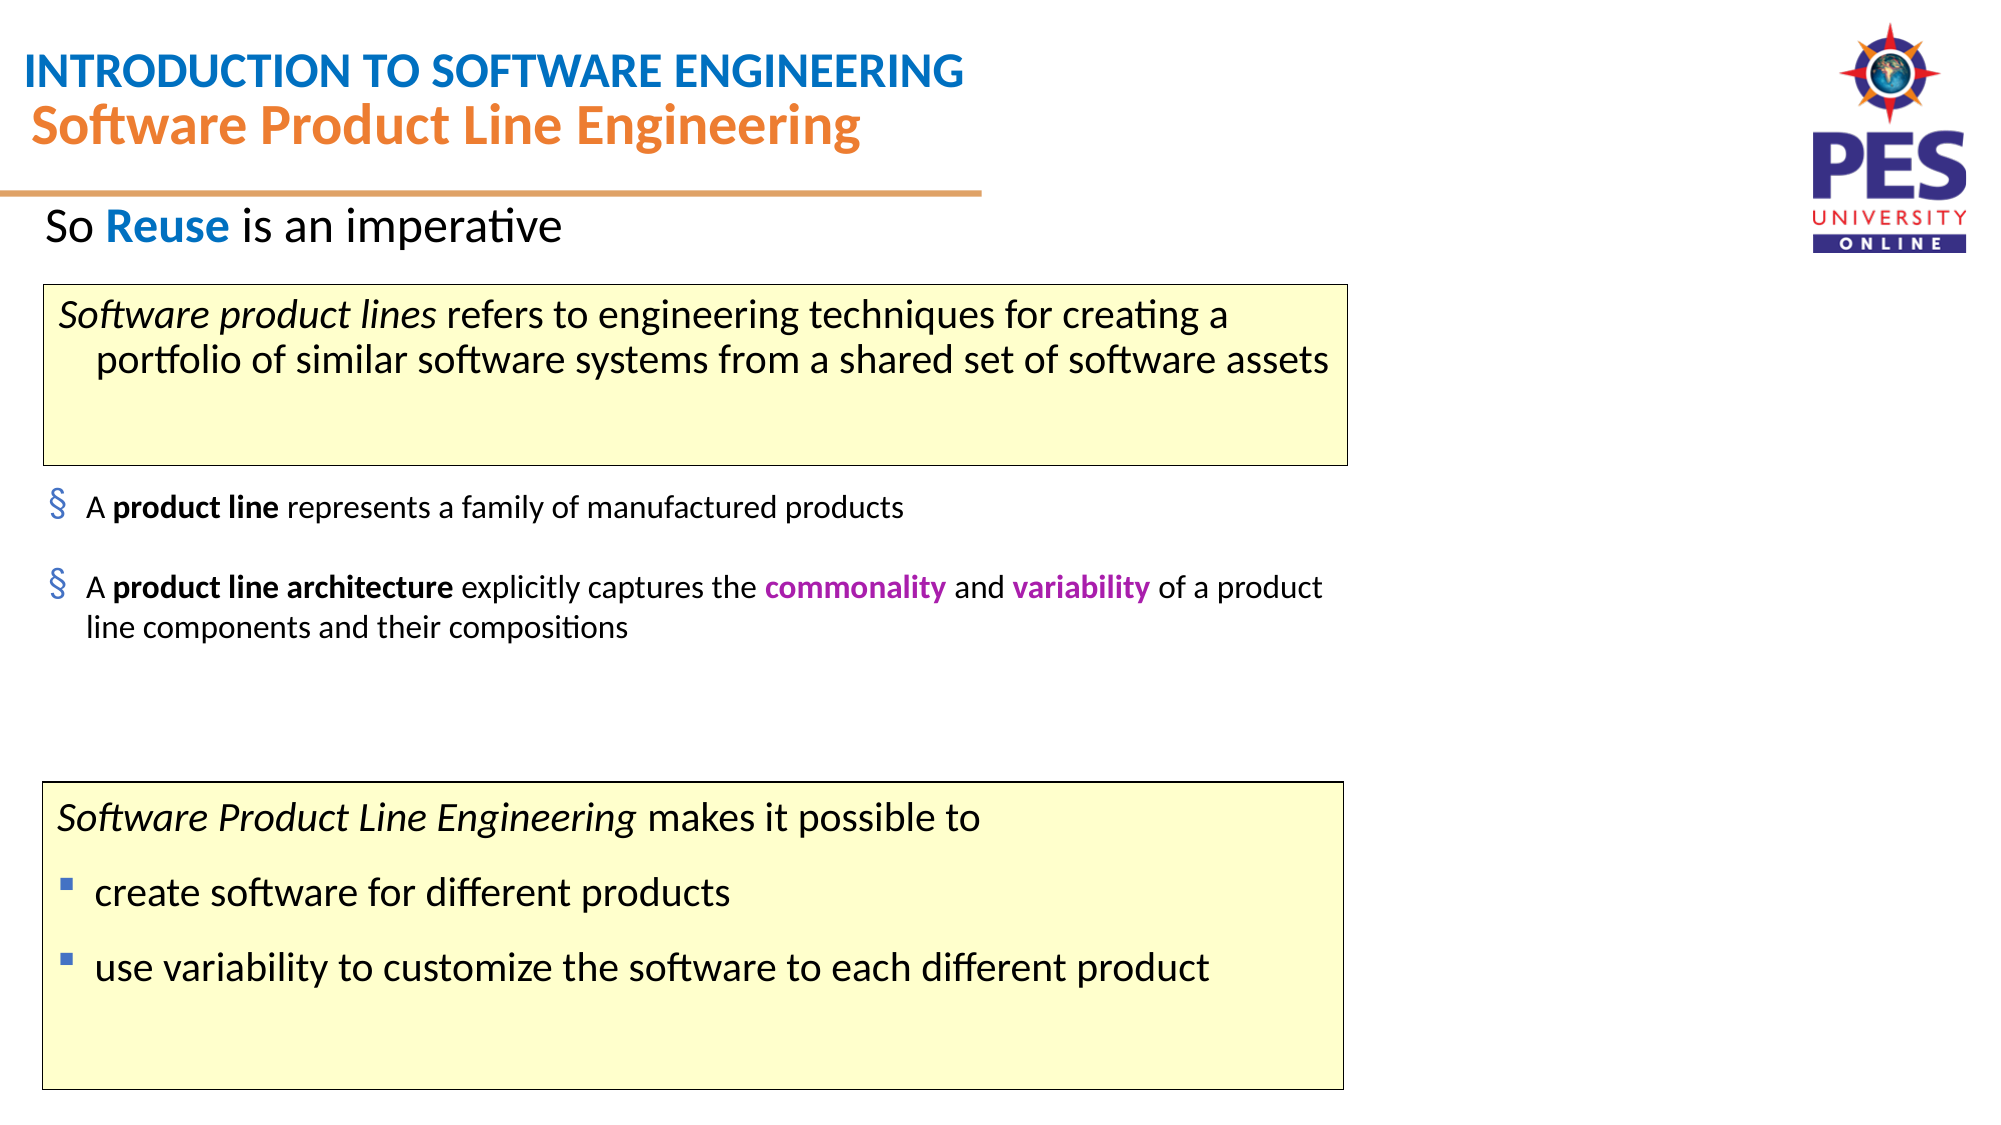

Software Product Line Engineering
So Reuse is an imperative
Software product lines refers to engineering techniques for creating a portfolio of similar software systems from a shared set of software assets
A product line represents a family of manufactured products

A product line architecture explicitly captures the commonality and variability of a product line components and their compositions

Software Product Line Engineering makes it possible to
create software for different products
use variability to customize the software to each different product